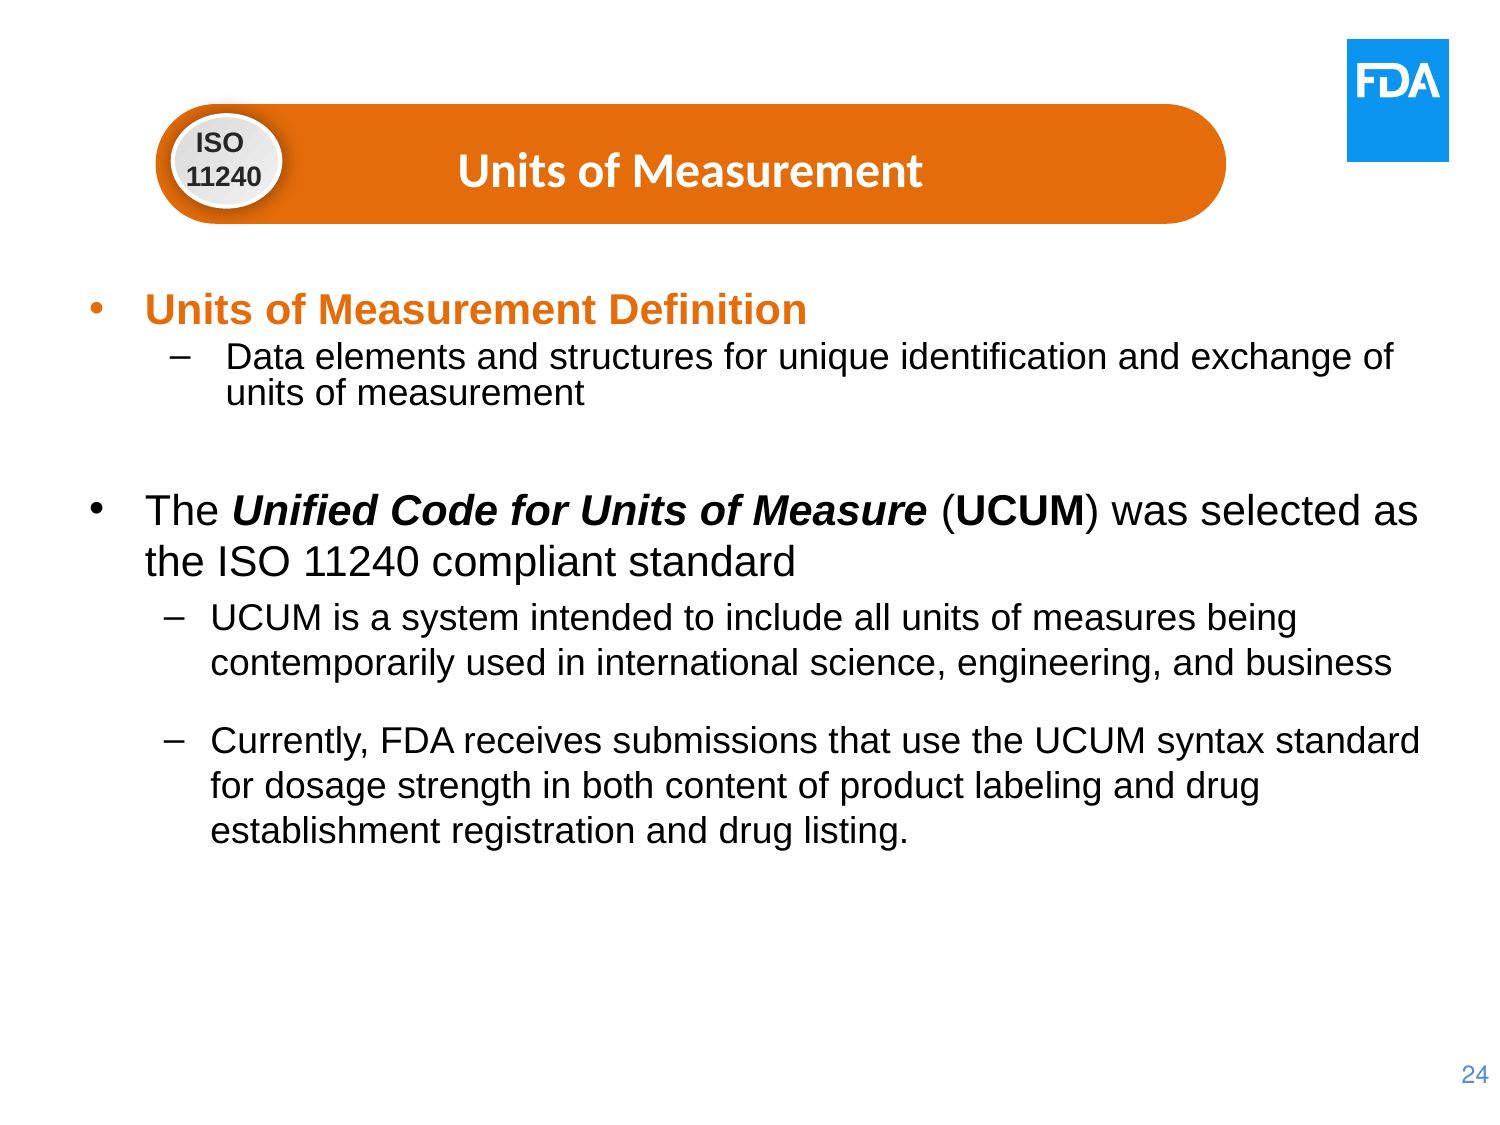

Units of Measurement

ISO
11240
Units of Measurement Definition
Data elements and structures for unique identification and exchange of units of measurement

The Unified Code for Units of Measure (UCUM) was selected as the ISO 11240 compliant standard
UCUM is a system intended to include all units of measures being contemporarily used in international science, engineering, and business

Currently, FDA receives submissions that use the UCUM syntax standard for dosage strength in both content of product labeling and drug establishment registration and drug listing.